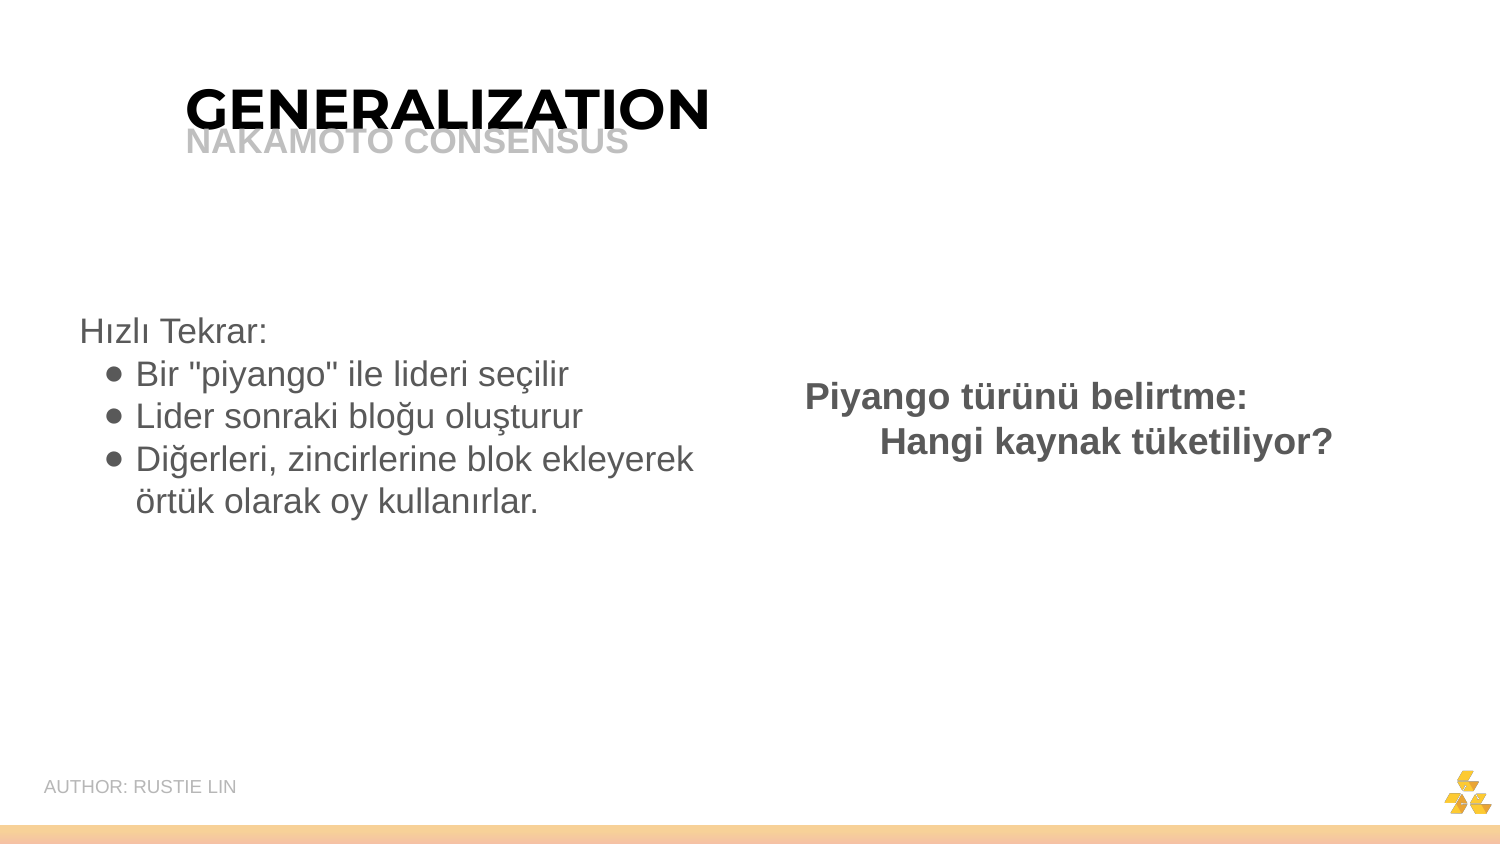

GENERALIZATION

NAKAMOTO CONSENSUS
Hızlı Tekrar:
Bir "piyango" ile lideri seçilir
Lider sonraki bloğu oluşturur
Diğerleri, zincirlerine blok ekleyerek örtük olarak oy kullanırlar.

Piyango türünü belirtme:
Hangi kaynak tüketiliyor?

AUTHOR: RUSTIE LIN